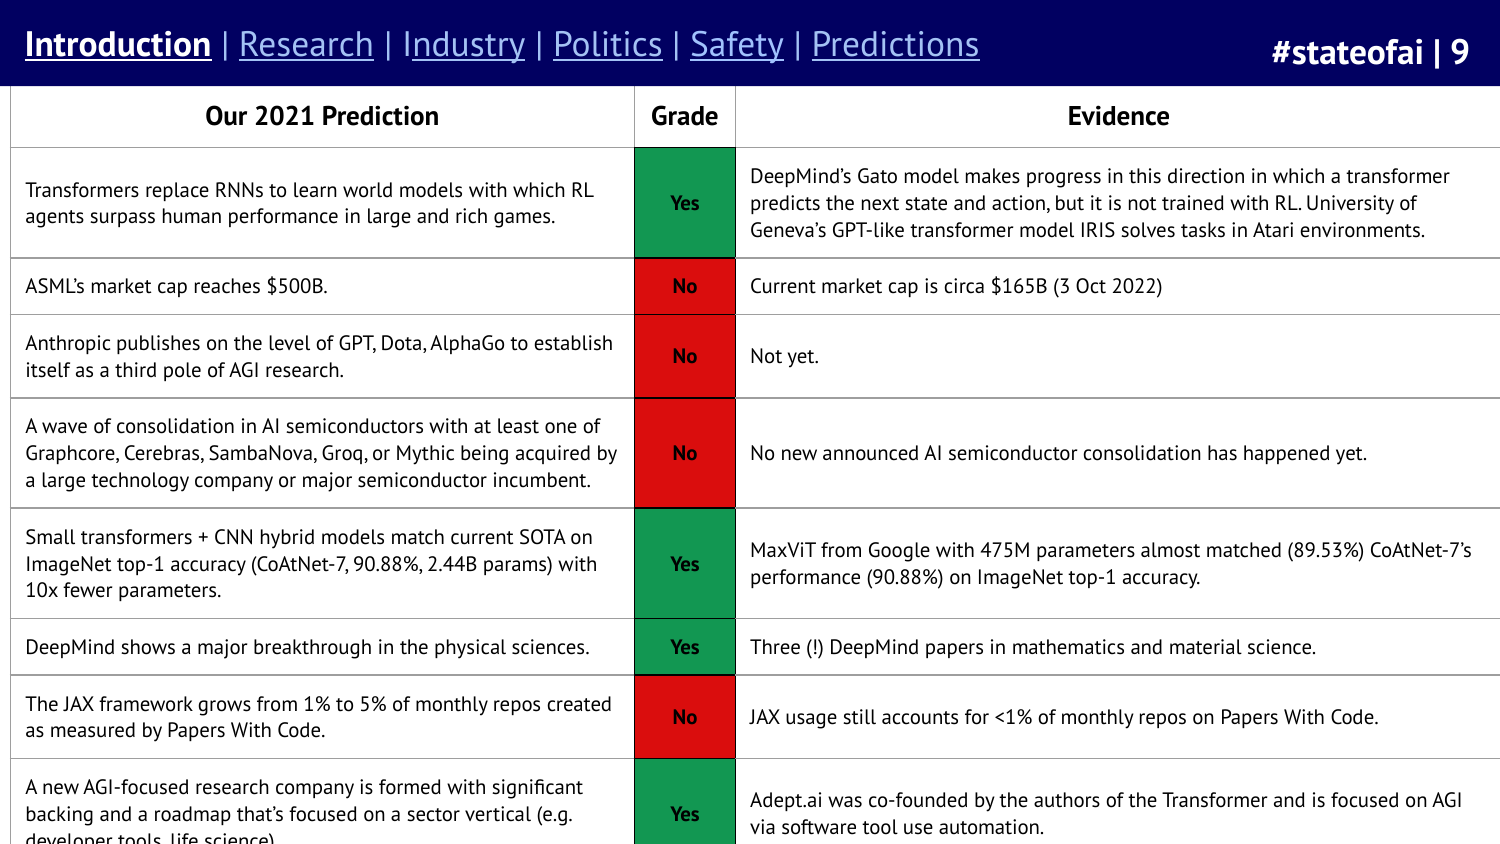

Introduction | Research | Industry | Politics | Safety | Predictions

#stateofai | 9
| Our 2021 Prediction | Grade | Evidence |
| --- | --- | --- |
| Transformers replace RNNs to learn world models with which RL agents surpass human performance in large and rich games. | Yes | DeepMind’s Gato model makes progress in this direction in which a transformer predicts the next state and action, but it is not trained with RL. University of Geneva’s GPT-like transformer model IRIS solves tasks in Atari environments. |
| ASML’s market cap reaches $500B. | No | Current market cap is circa $165B (3 Oct 2022) |
| Anthropic publishes on the level of GPT, Dota, AlphaGo to establish itself as a third pole of AGI research. | No | Not yet. |
| A wave of consolidation in AI semiconductors with at least one of Graphcore, Cerebras, SambaNova, Groq, or Mythic being acquired by a large technology company or major semiconductor incumbent. | No | No new announced AI semiconductor consolidation has happened yet. |
| Small transformers + CNN hybrid models match current SOTA on ImageNet top-1 accuracy (CoAtNet-7, 90.88%, 2.44B params) with 10x fewer parameters. | Yes | MaxViT from Google with 475M parameters almost matched (89.53%) CoAtNet-7’s performance (90.88%) on ImageNet top-1 accuracy. |
| DeepMind shows a major breakthrough in the physical sciences. | Yes | Three (!) DeepMind papers in mathematics and material science. |
| The JAX framework grows from 1% to 5% of monthly repos created as measured by Papers With Code. | No | JAX usage still accounts for <1% of monthly repos on Papers With Code. |
| A new AGI-focused research company is formed with significant backing and a roadmap that’s focused on a sector vertical (e.g. developer tools, life science). | Yes | Adept.ai was co-founded by the authors of the Transformer and is focused on AGI via software tool use automation. |